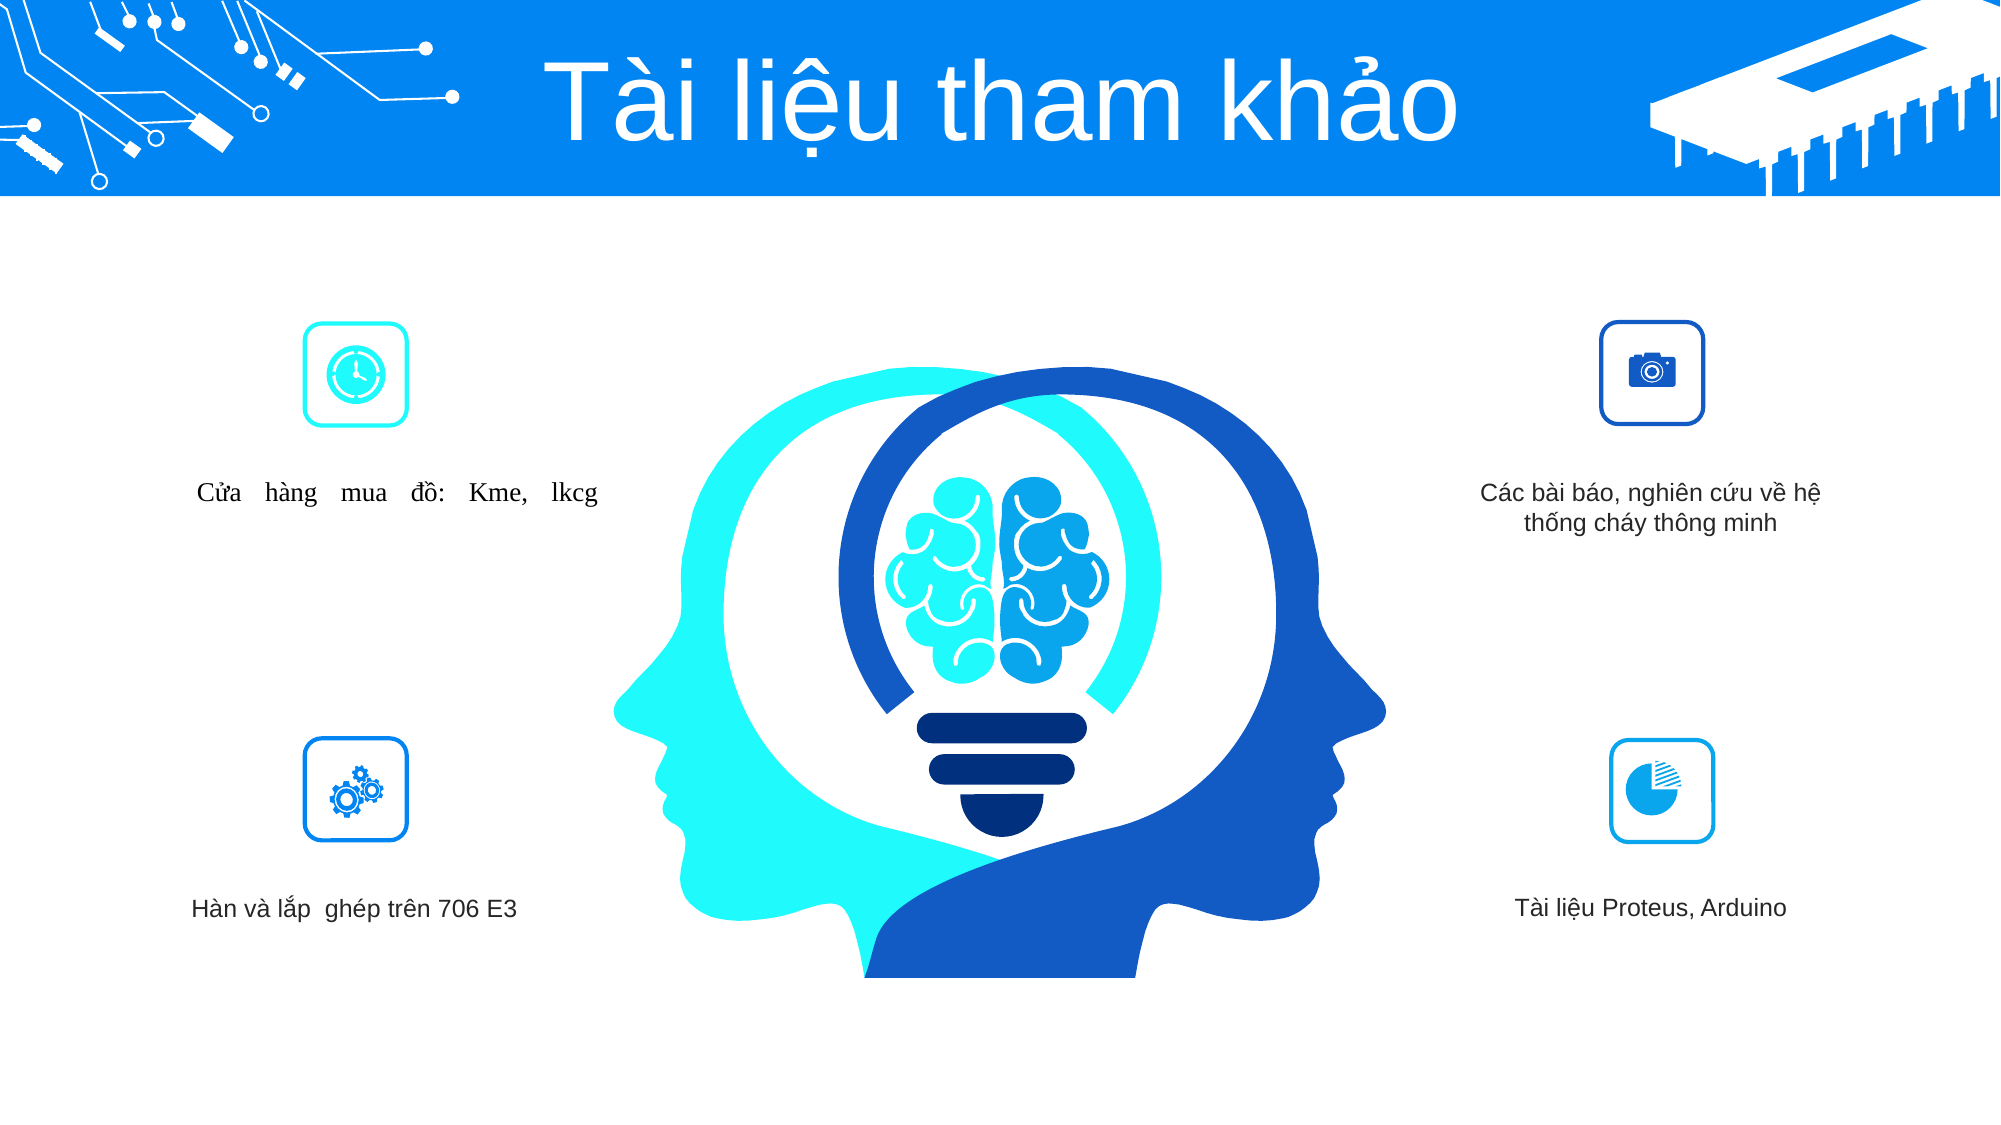

Tài liệu tham khảo

Cửa hàng mua đồ: Kme, lkcg
Các bài báo, nghiên cứu về hệ thống cháy thông minh

Tài liệu Proteus, Arduino
Hàn và lắp  ghép trên 706 E3